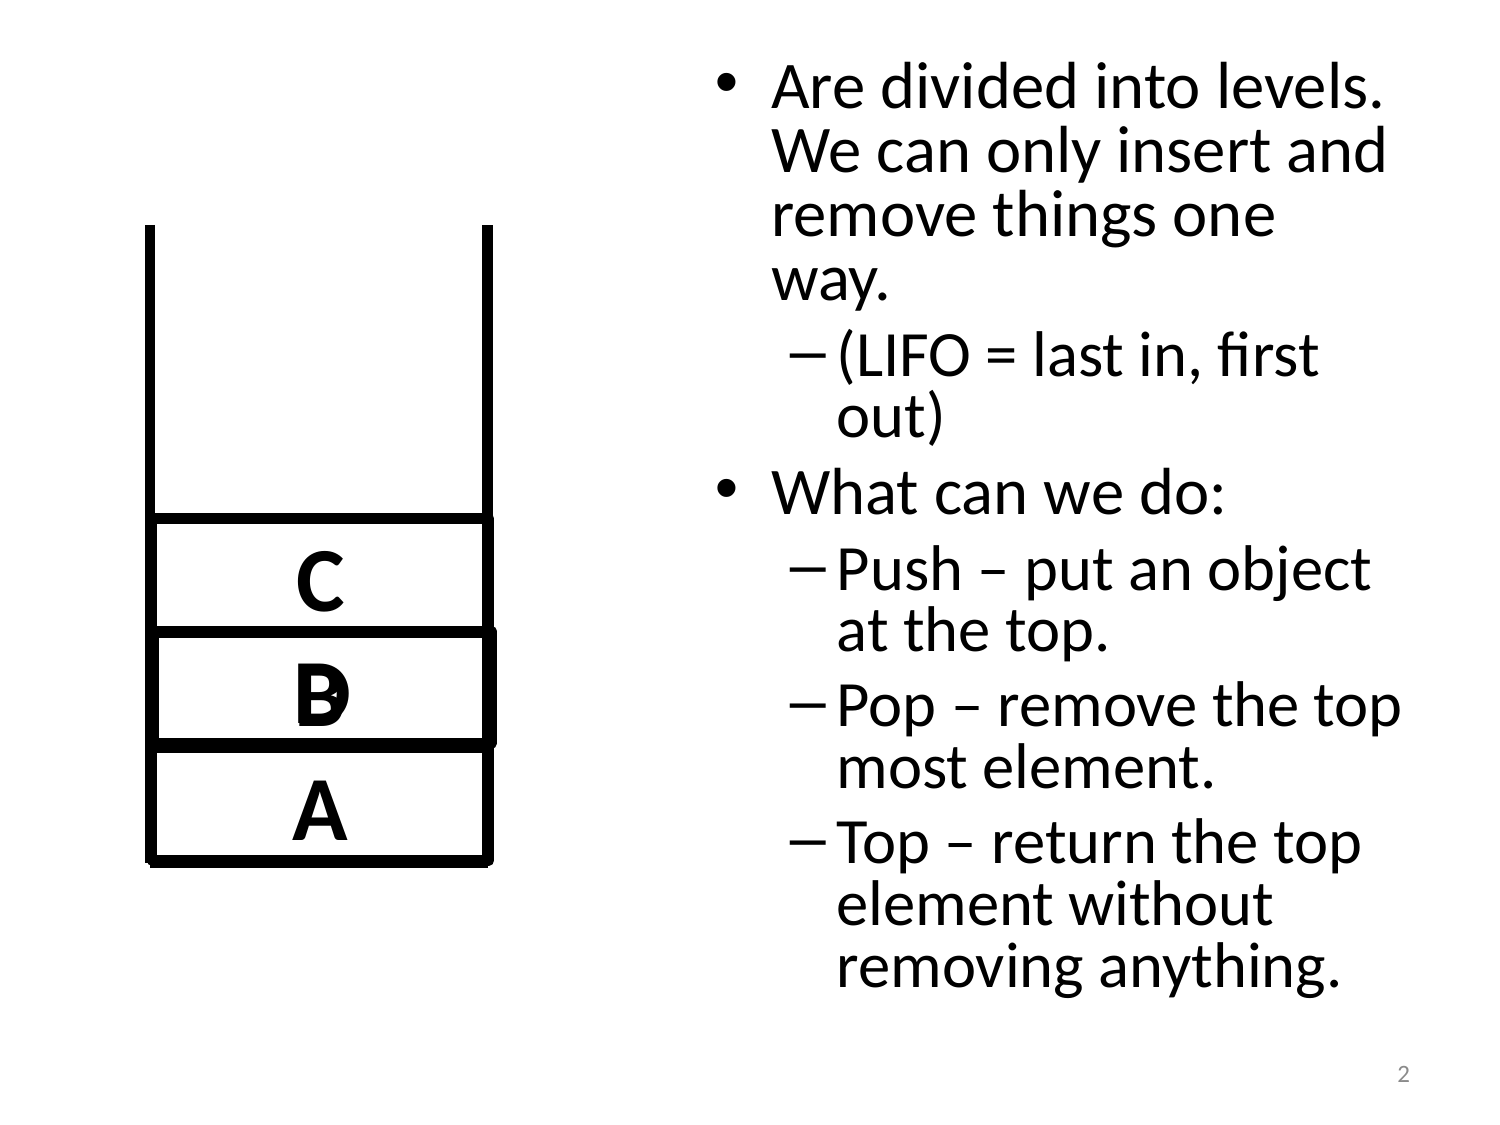

Are divided into levels. We can only insert and remove things one way.
(LIFO = last in, first out)
What can we do:
Push – put an object at the top.
Pop – remove the top most element.
Top – return the top element without removing anything.

C
D
B
A
2